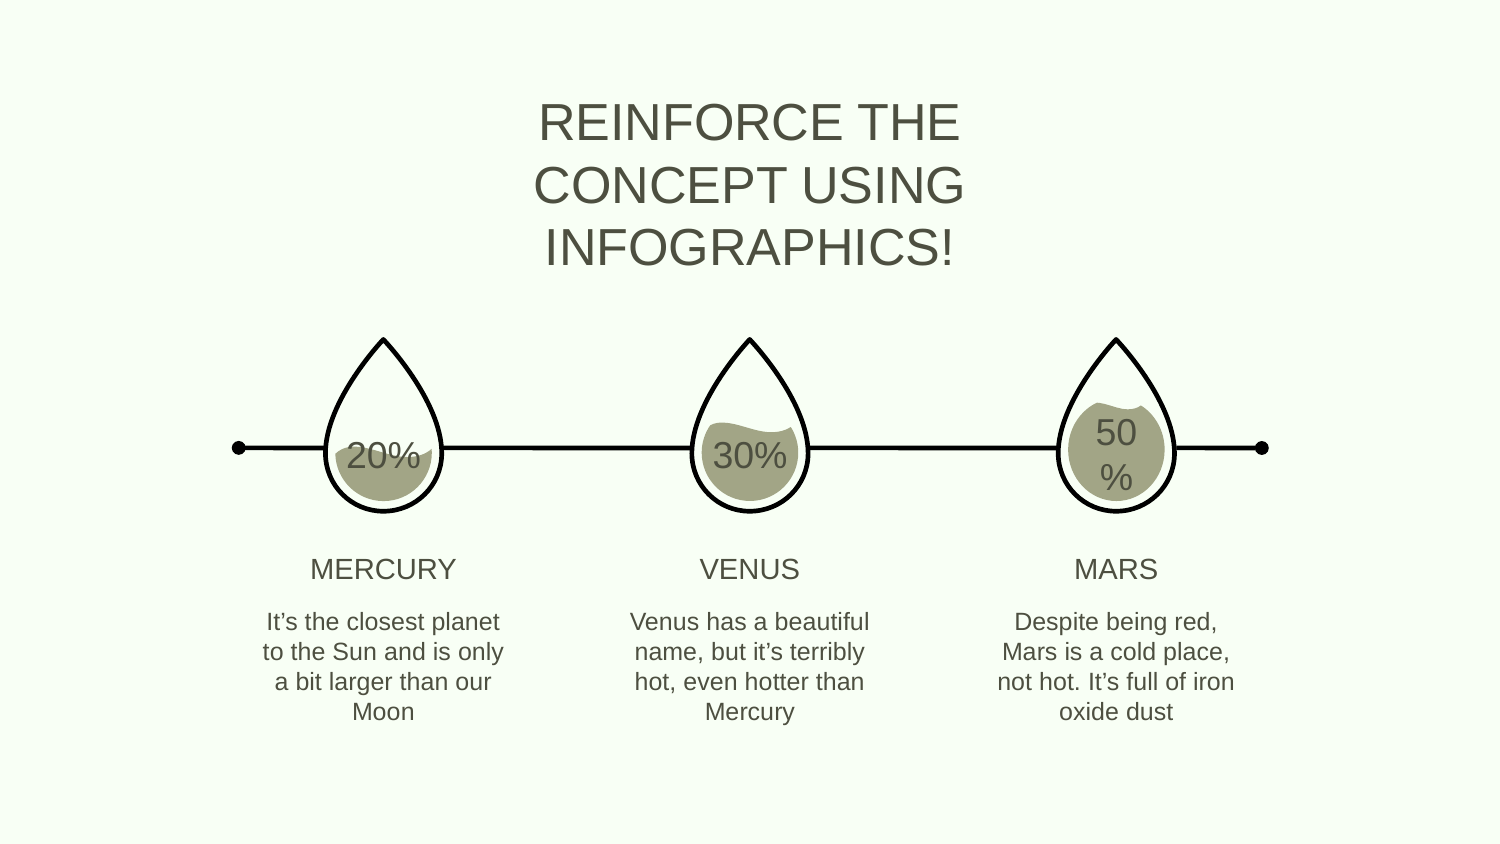

REINFORCE THE CONCEPT USING INFOGRAPHICS!

20%
30%
50%

MERCURY
VENUS
MARS
It’s the closest planet to the Sun and is only a bit larger than our Moon
Venus has a beautiful name, but it’s terribly hot, even hotter than Mercury
Despite being red, Mars is a cold place, not hot. It’s full of iron oxide dust